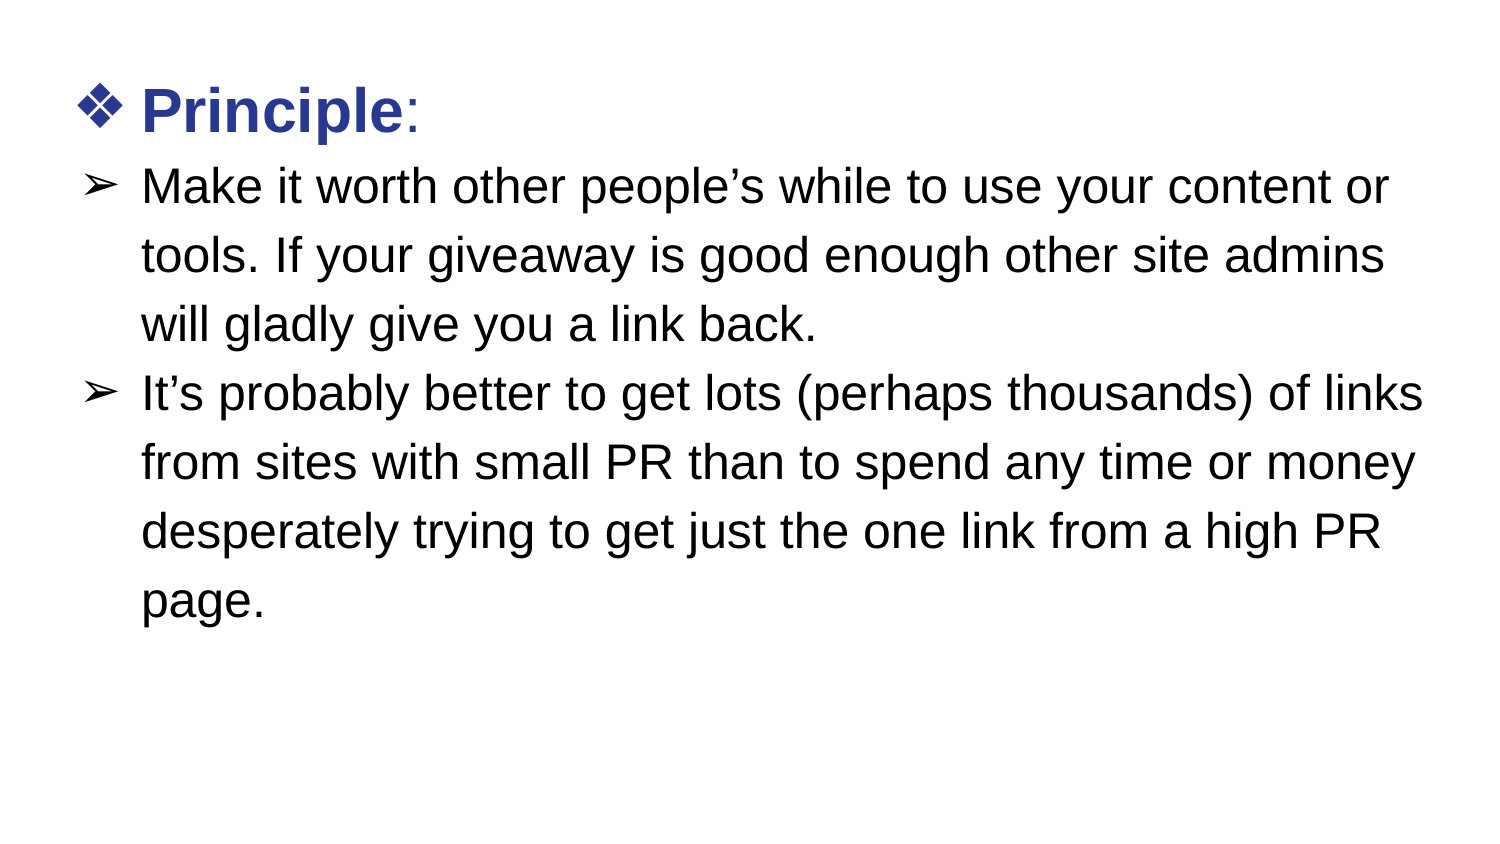

# Principle:
Make it worth other people’s while to use your content or tools. If your giveaway is good enough other site admins will gladly give you a link back.
It’s probably better to get lots (perhaps thousands) of links from sites with small PR than to spend any time or money desperately trying to get just the one link from a high PR page.